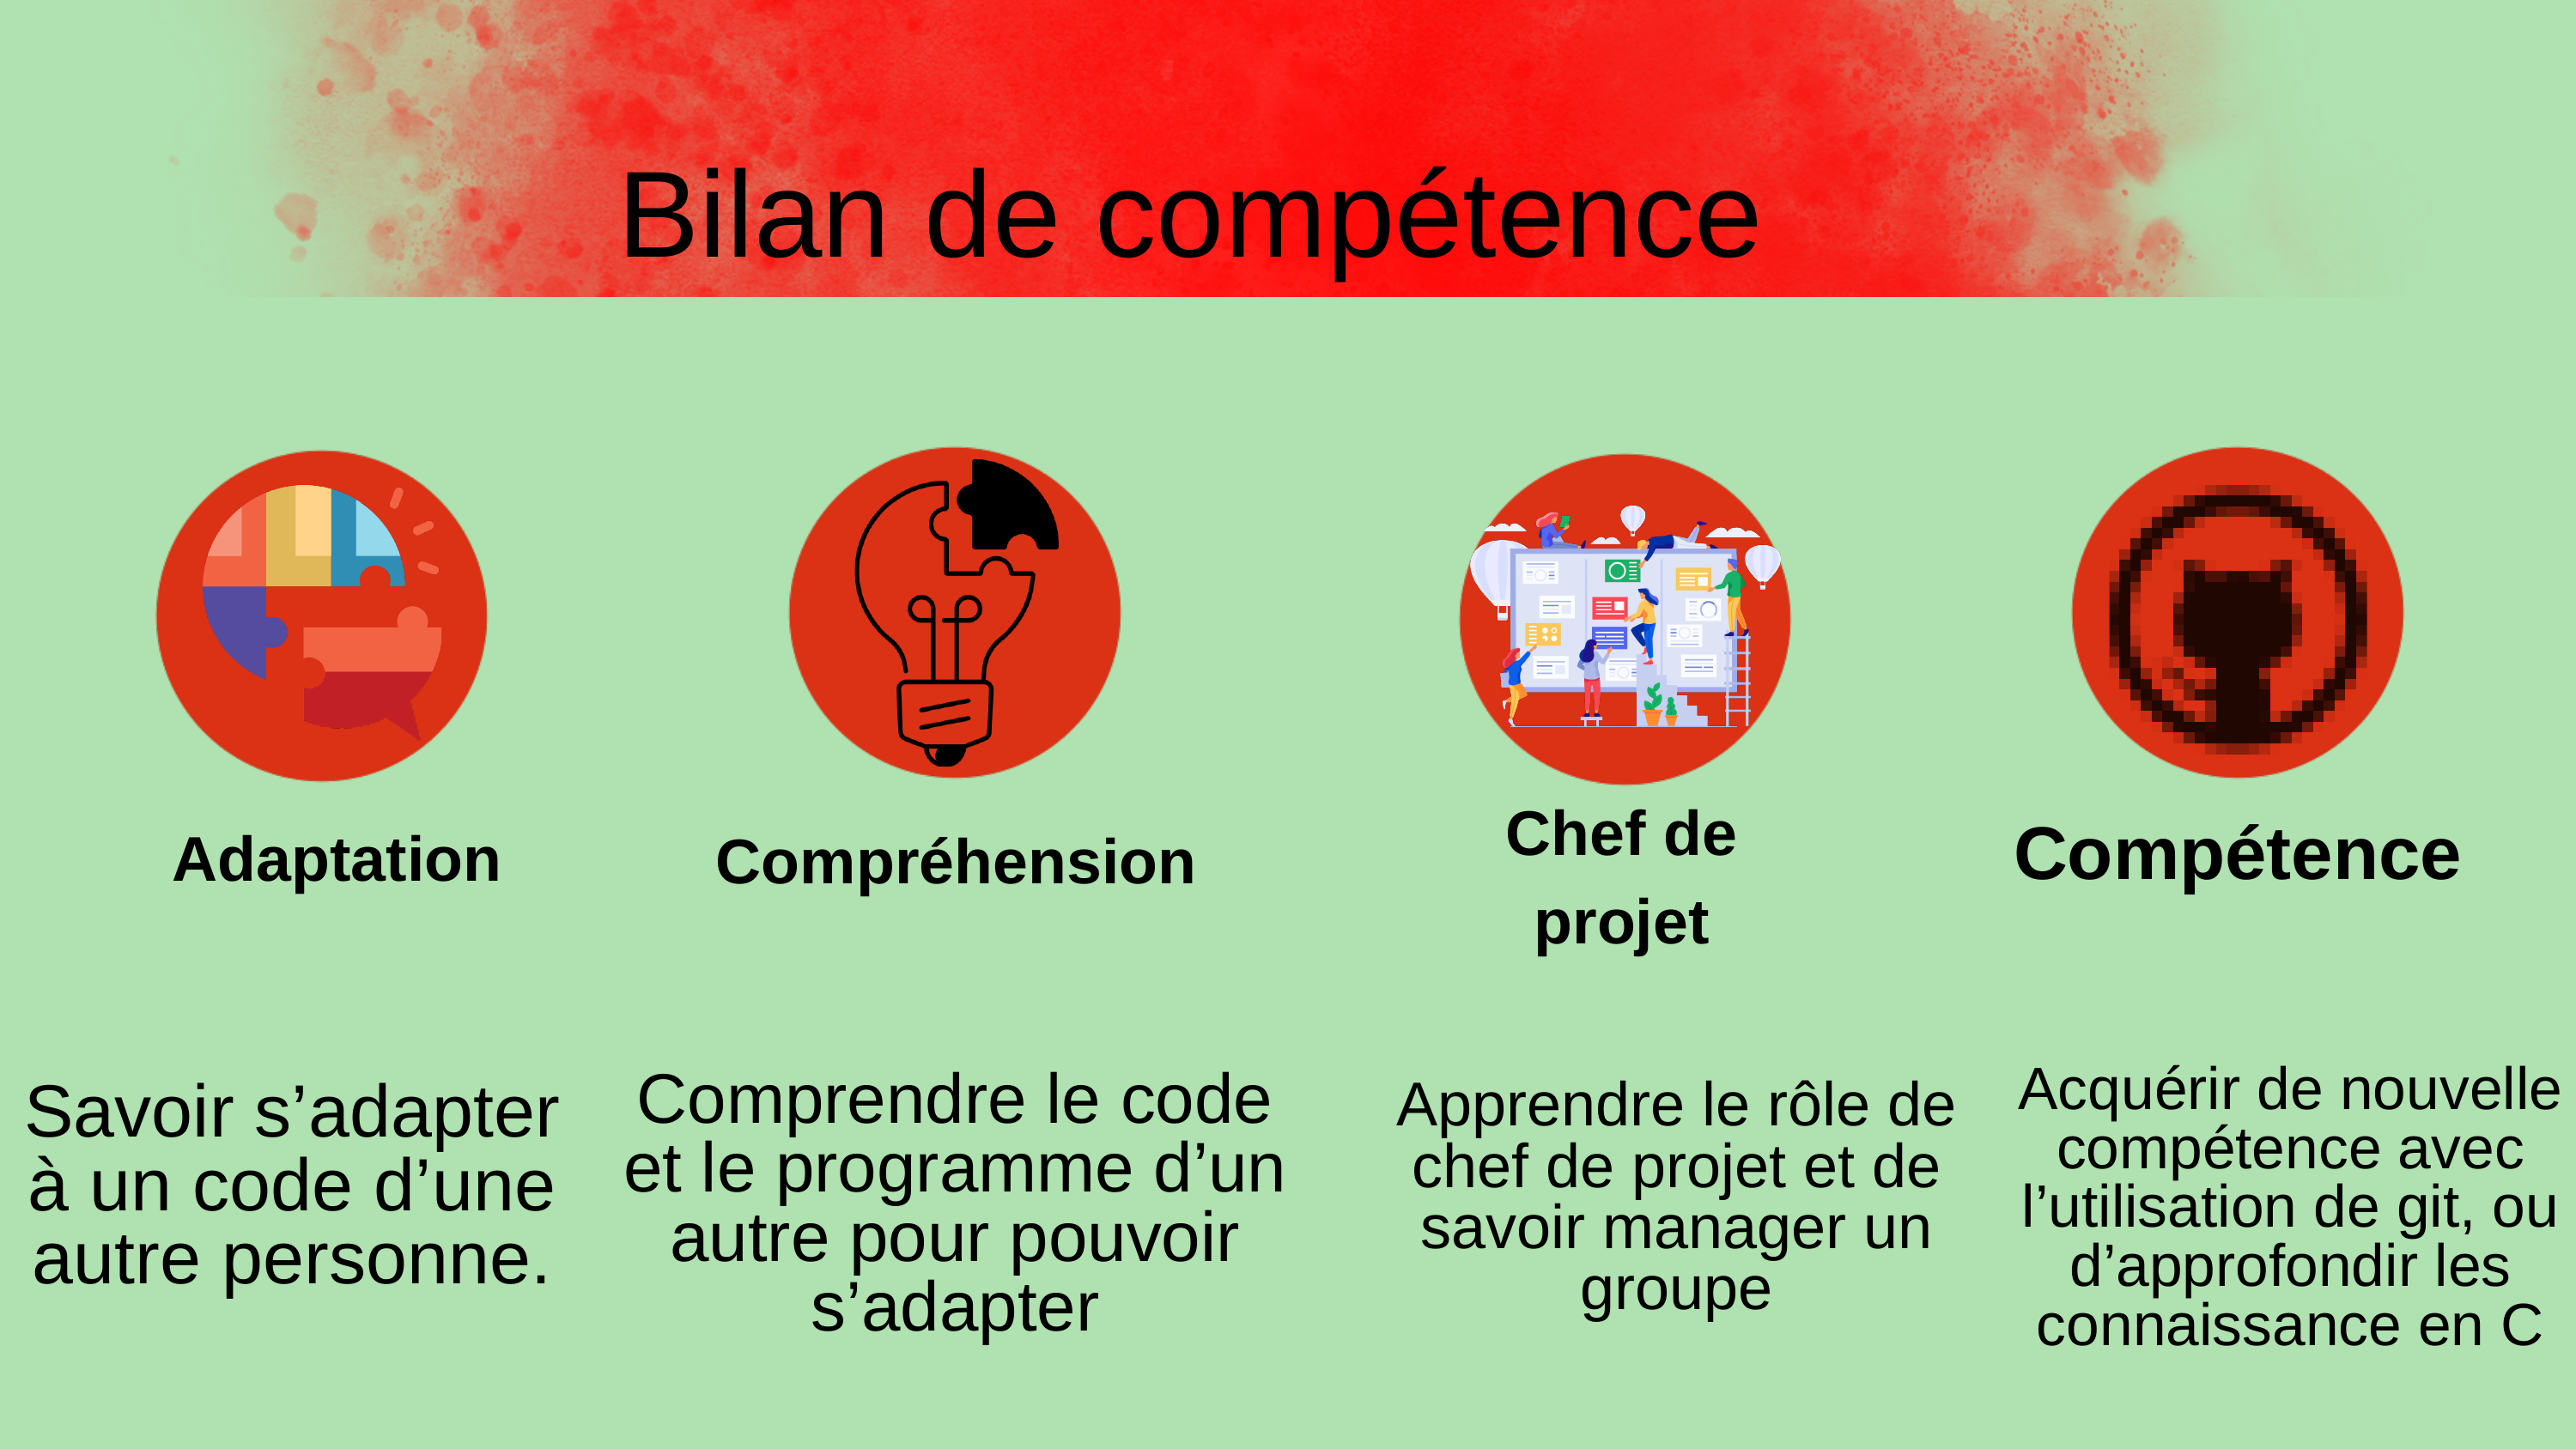

Bilan de compétence

Chef de projet
Compétence
Adaptation
Compréhension
Acquérir de nouvelle compétence avec l’utilisation de git, ou d’approfondir les connaissance en C
Comprendre le code et le programme d’un autre pour pouvoir s’adapter
Apprendre le rôle de chef de projet et de savoir manager un groupe
Savoir s’adapter à un code d’une autre personne.